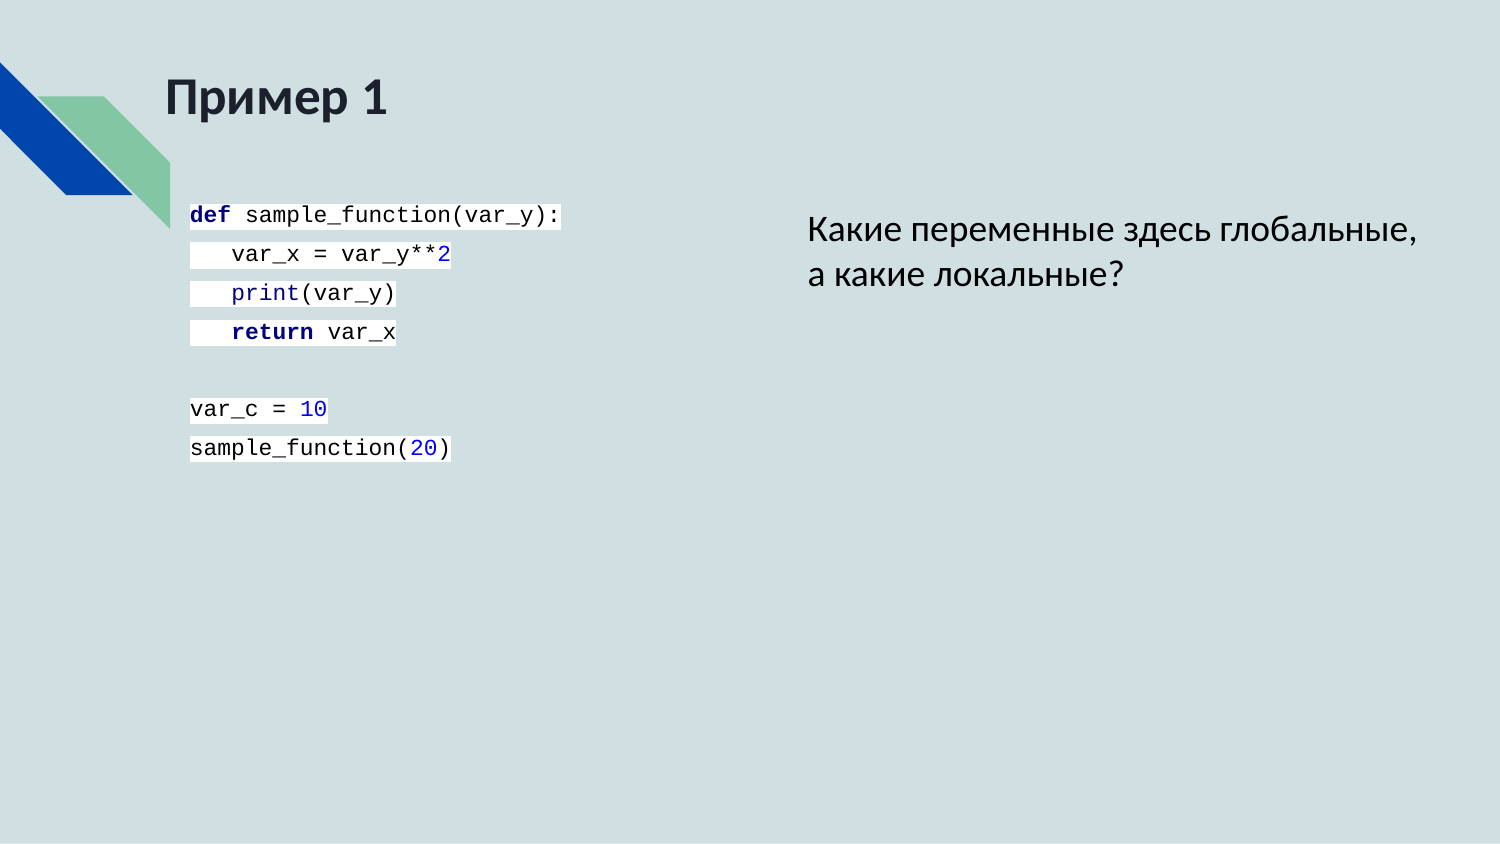

# Пример 1
Какие переменные здесь глобальные, а какие локальные?
def sample_function(var_y):
   var_x = var_y**2
   print(var_y)
   return var_x

var_c = 10
sample_function(20)